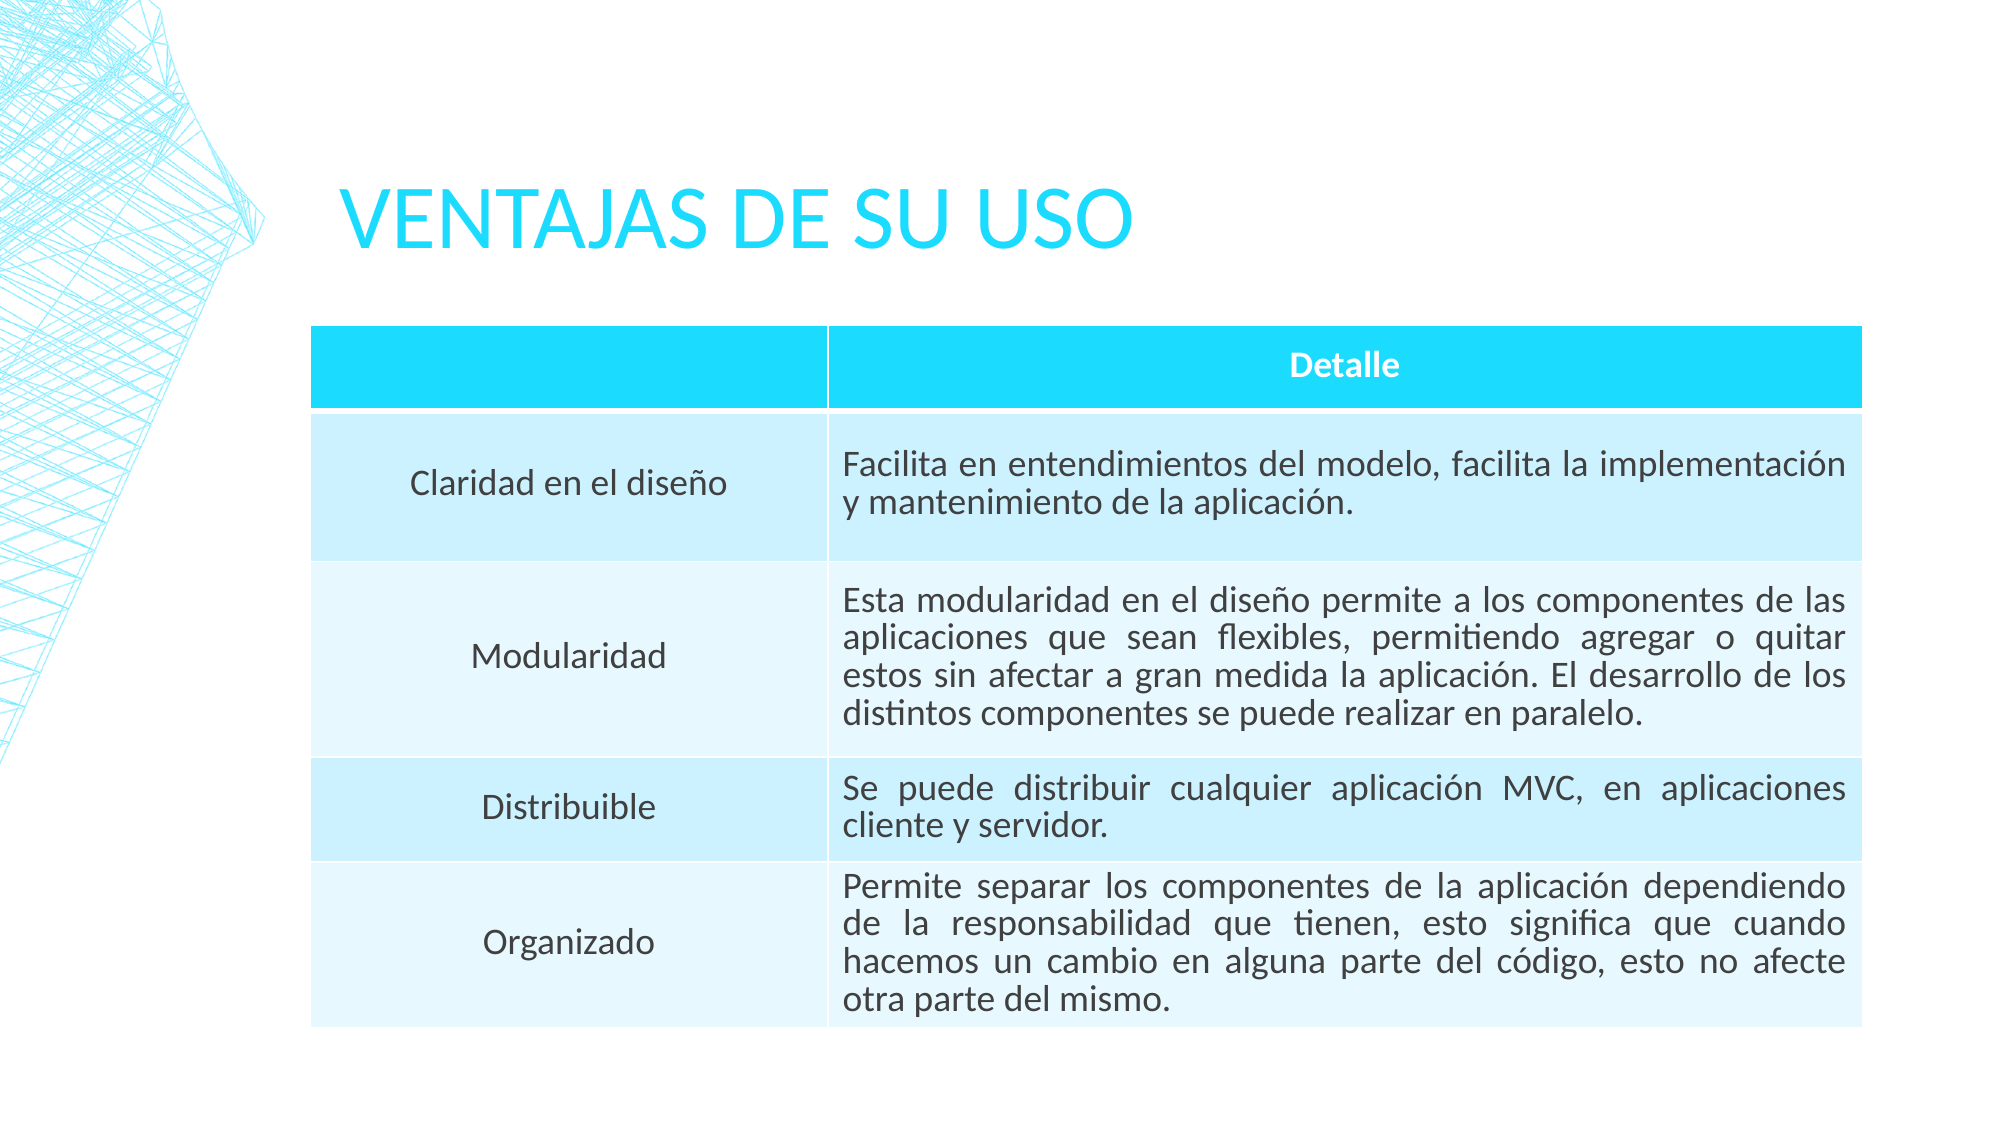

# Ventajas de su uso
|  | Detalle |
| --- | --- |
| Claridad en el diseño | Facilita en entendimientos del modelo, facilita la implementación y mantenimiento de la aplicación. |
| Modularidad | Esta modularidad en el diseño permite a los componentes de las aplicaciones que sean flexibles, permitiendo agregar o quitar estos sin afectar a gran medida la aplicación. El desarrollo de los distintos componentes se puede realizar en paralelo. |
| Distribuible | Se puede distribuir cualquier aplicación MVC, en aplicaciones cliente y servidor. |
| Organizado | Permite separar los componentes de la aplicación dependiendo de la responsabilidad que tienen, esto significa que cuando hacemos un cambio en alguna parte del código, esto no afecte otra parte del mismo. |